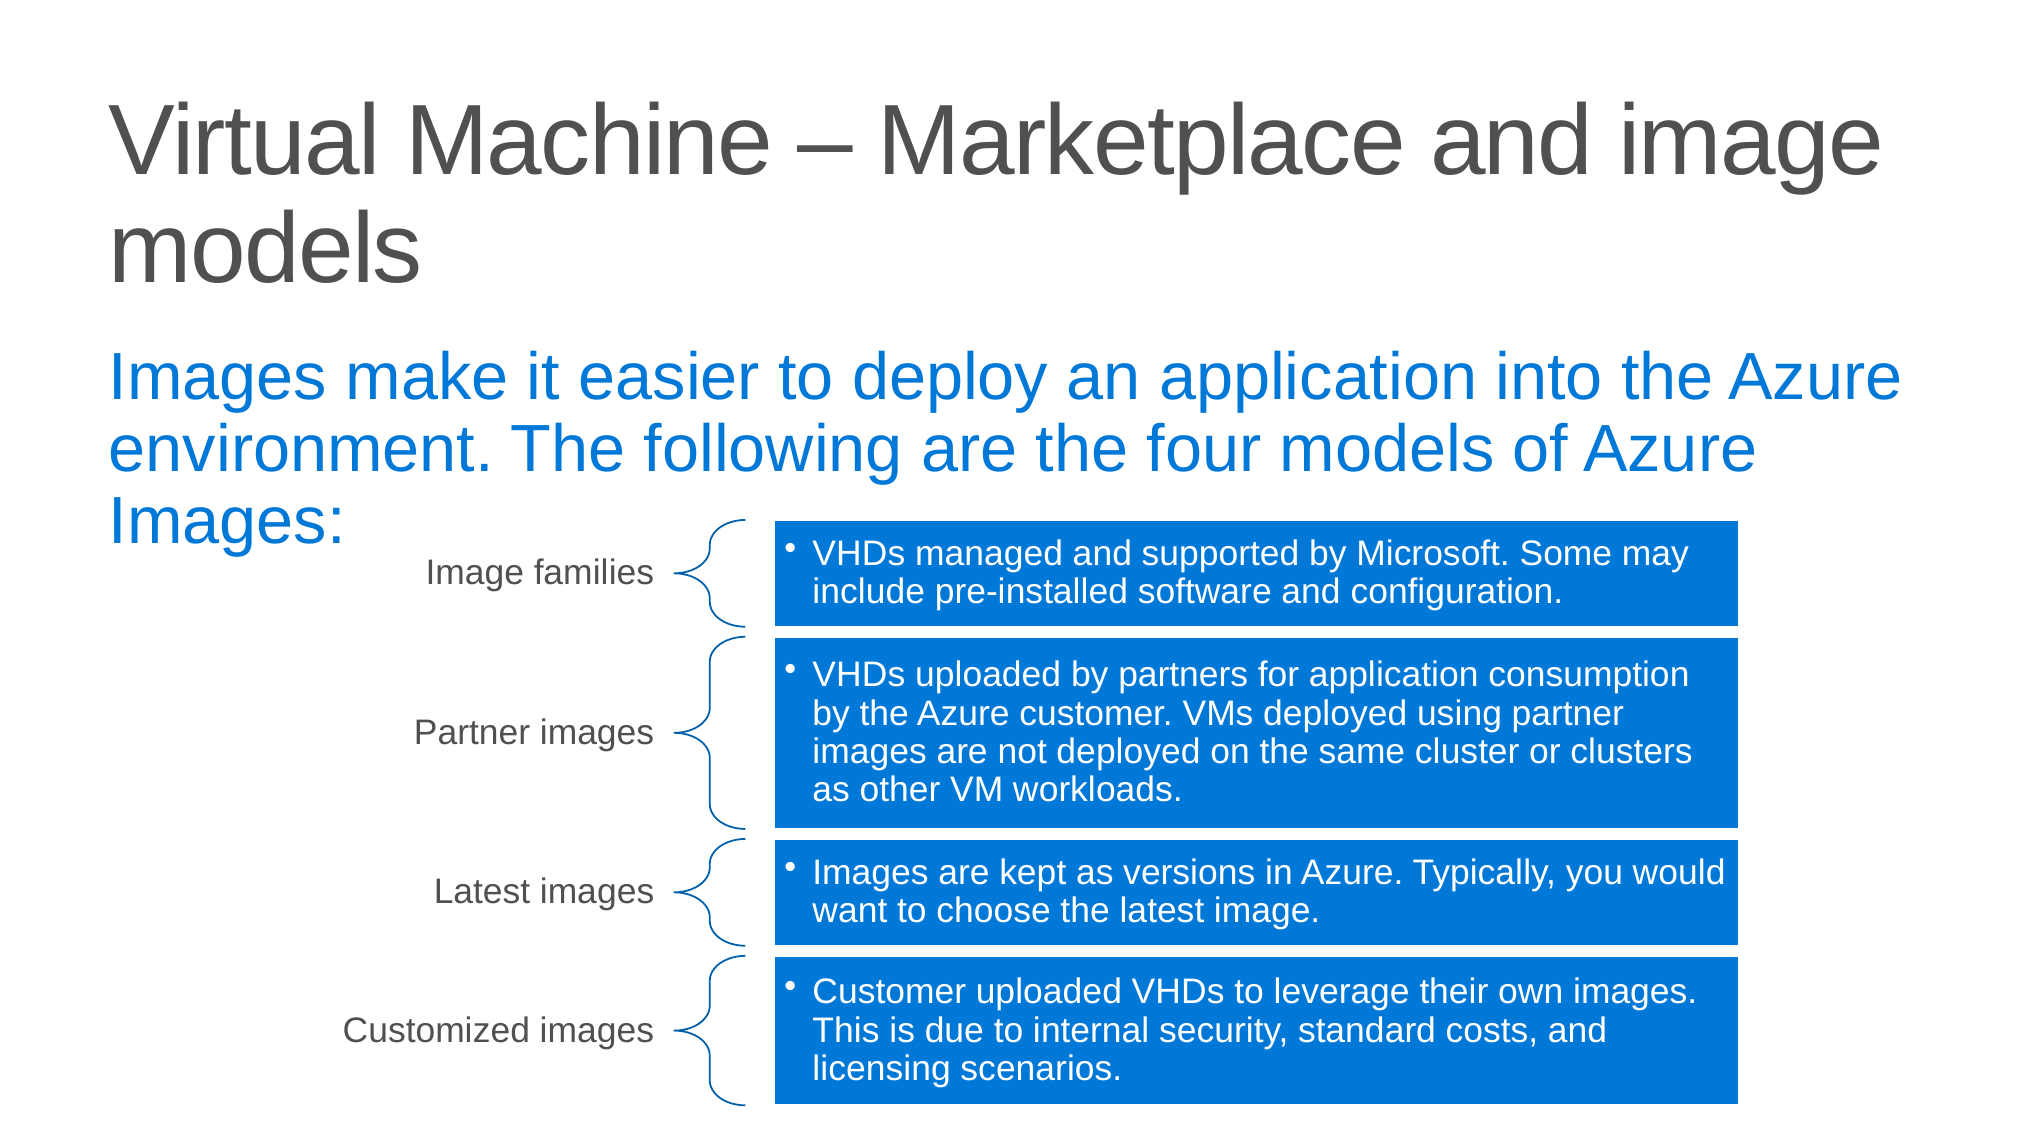

Virtual Machine – Marketplace and image models
Images make it easier to deploy an application into the Azure environment. The following are the four models of Azure Images:
Image families
VHDs managed and supported by Microsoft. Some may include pre-installed software and configuration.
Partner images
VHDs uploaded by partners for application consumption by the Azure customer. VMs deployed using partner images are not deployed on the same cluster or clusters as other VM workloads.
Latest images
Images are kept as versions in Azure. Typically, you would want to choose the latest image.
Customized images
Customer uploaded VHDs to leverage their own images. This is due to internal security, standard costs, and licensing scenarios.